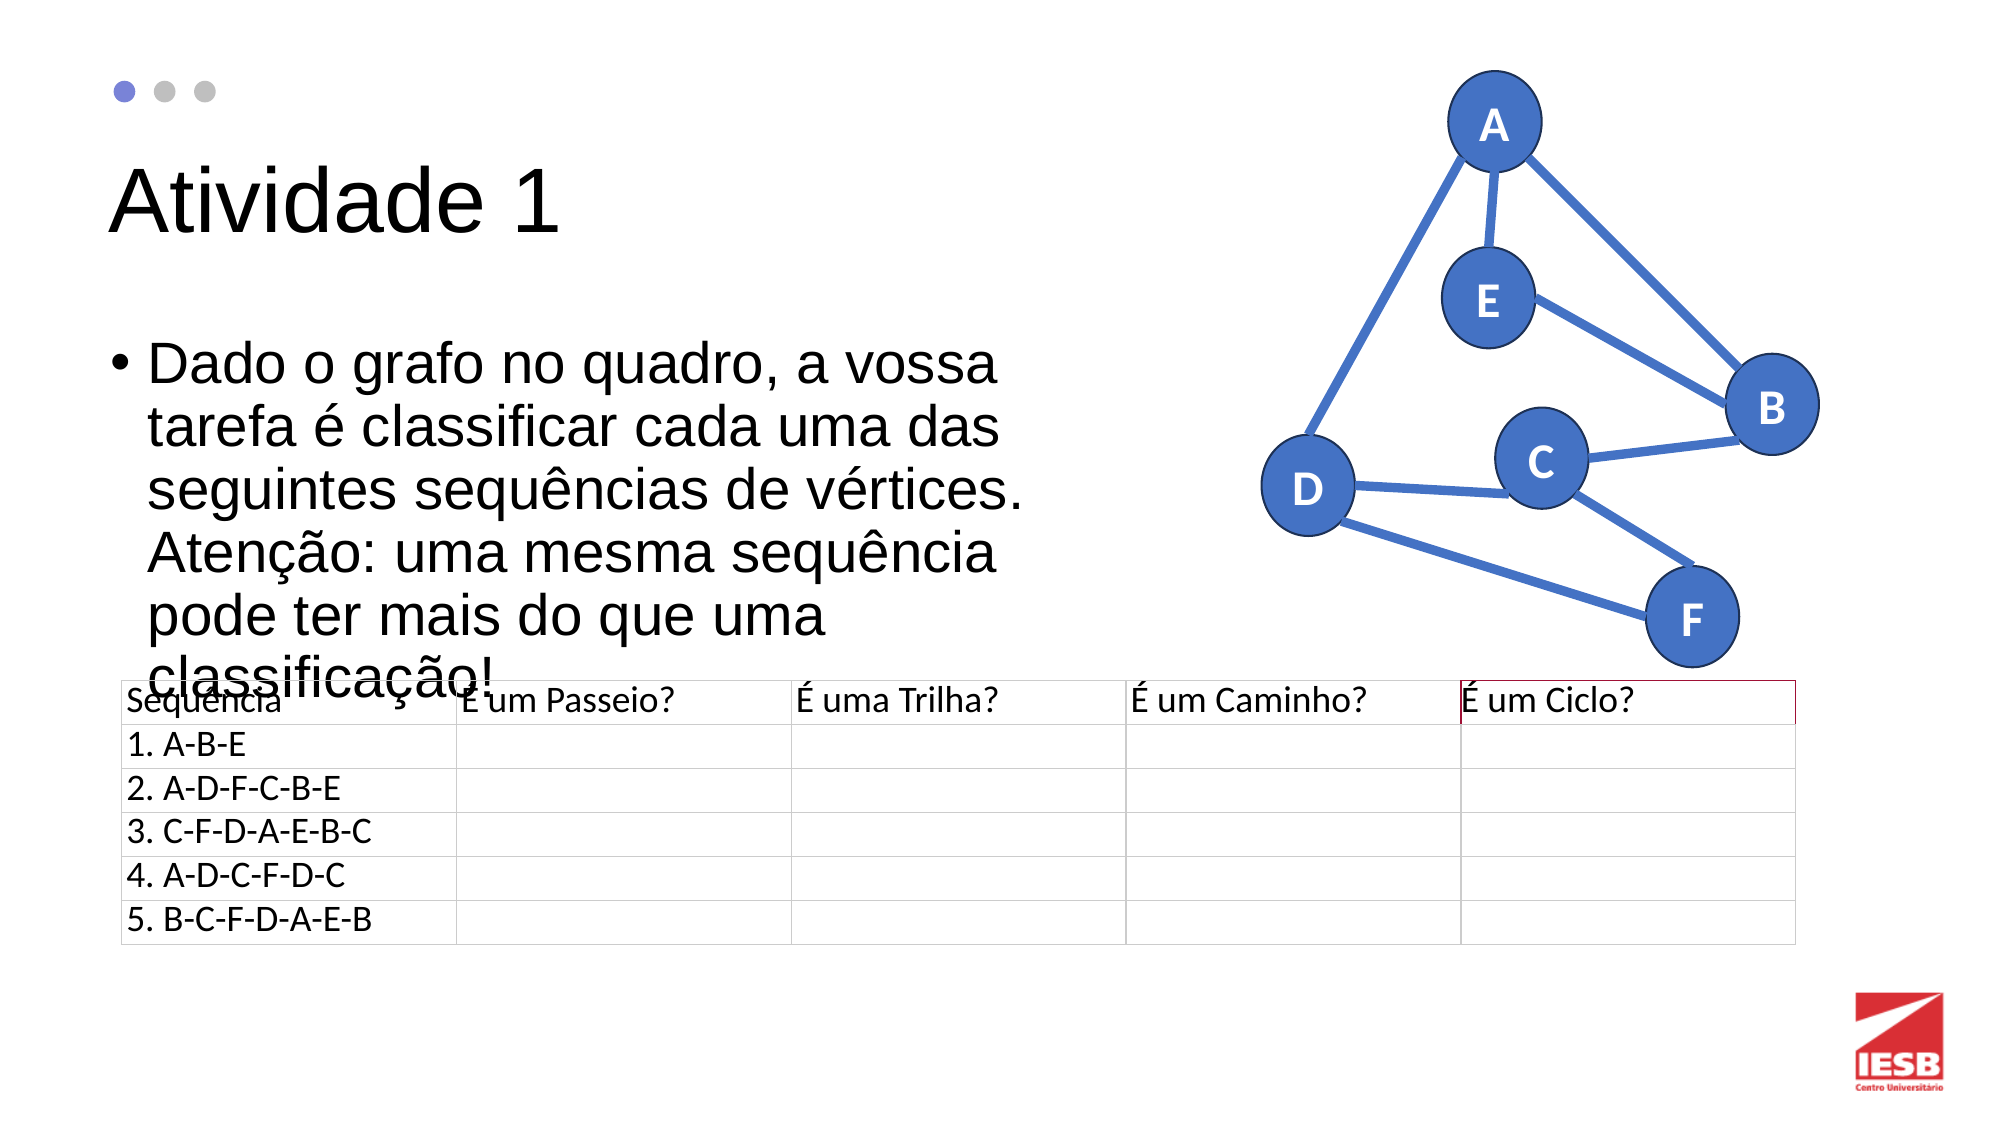

A
# Atividade 1
E
Dado o grafo no quadro, a vossa tarefa é classificar cada uma das seguintes sequências de vértices. Atenção: uma mesma sequência pode ter mais do que uma classificação!
B
C
D
F
| Sequência | É um Passeio? | É uma Trilha? | É um Caminho? | É um Ciclo? |
| --- | --- | --- | --- | --- |
| 1. A-B-E |  |  |  |  |
| 2. A-D-F-C-B-E |  |  |  |  |
| 3. C-F-D-A-E-B-C |  |  |  |  |
| 4. A-D-C-F-D-C |  |  |  |  |
| 5. B-C-F-D-A-E-B |  |  |  |  |